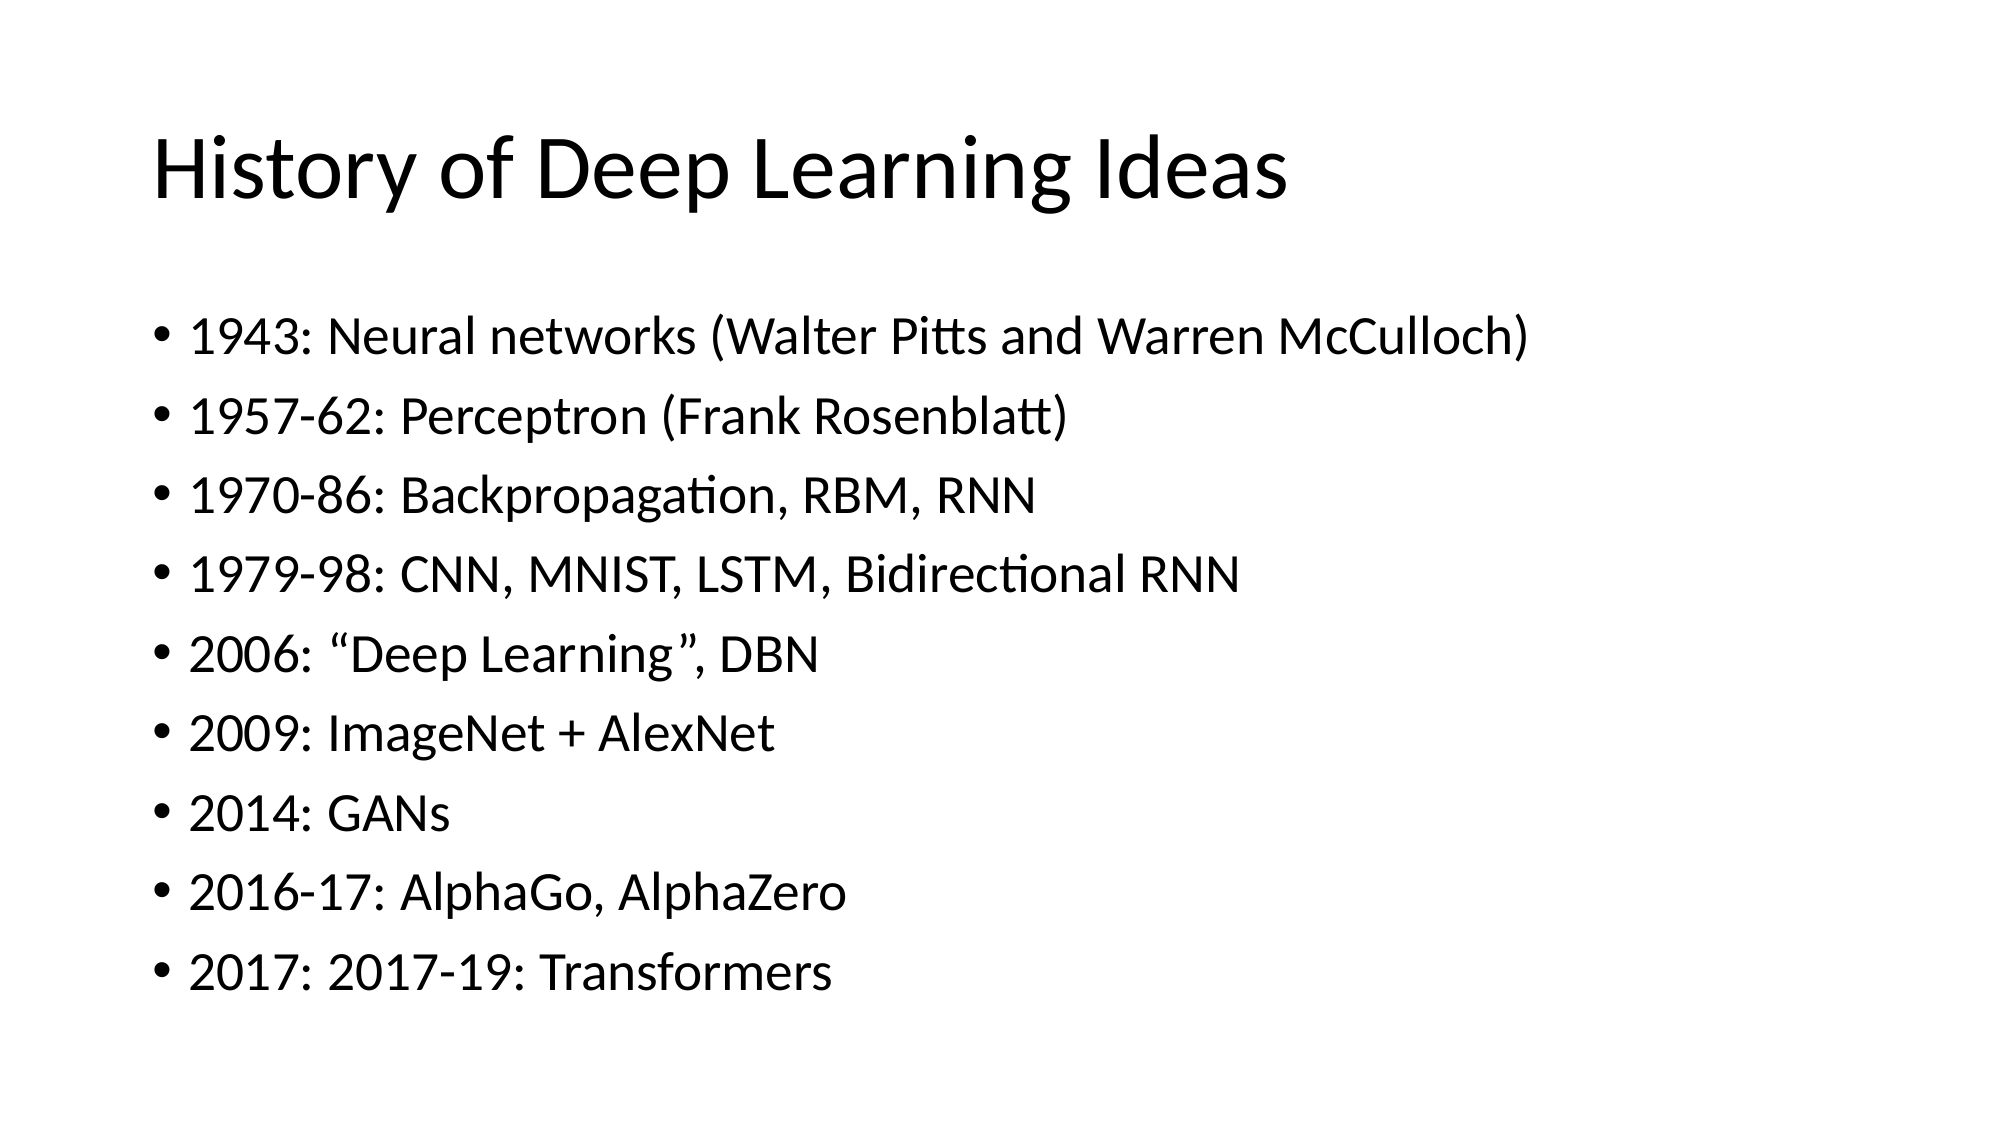

# History of Deep Learning Ideas
1943: Neural networks (Walter Pitts and Warren McCulloch)
1957-62: Perceptron (Frank Rosenblatt)
1970-86: Backpropagation, RBM, RNN
1979-98: CNN, MNIST, LSTM, Bidirectional RNN
2006: “Deep Learning”, DBN
2009: ImageNet + AlexNet
2014: GANs
2016-17: AlphaGo, AlphaZero
2017: 2017-19: Transformers